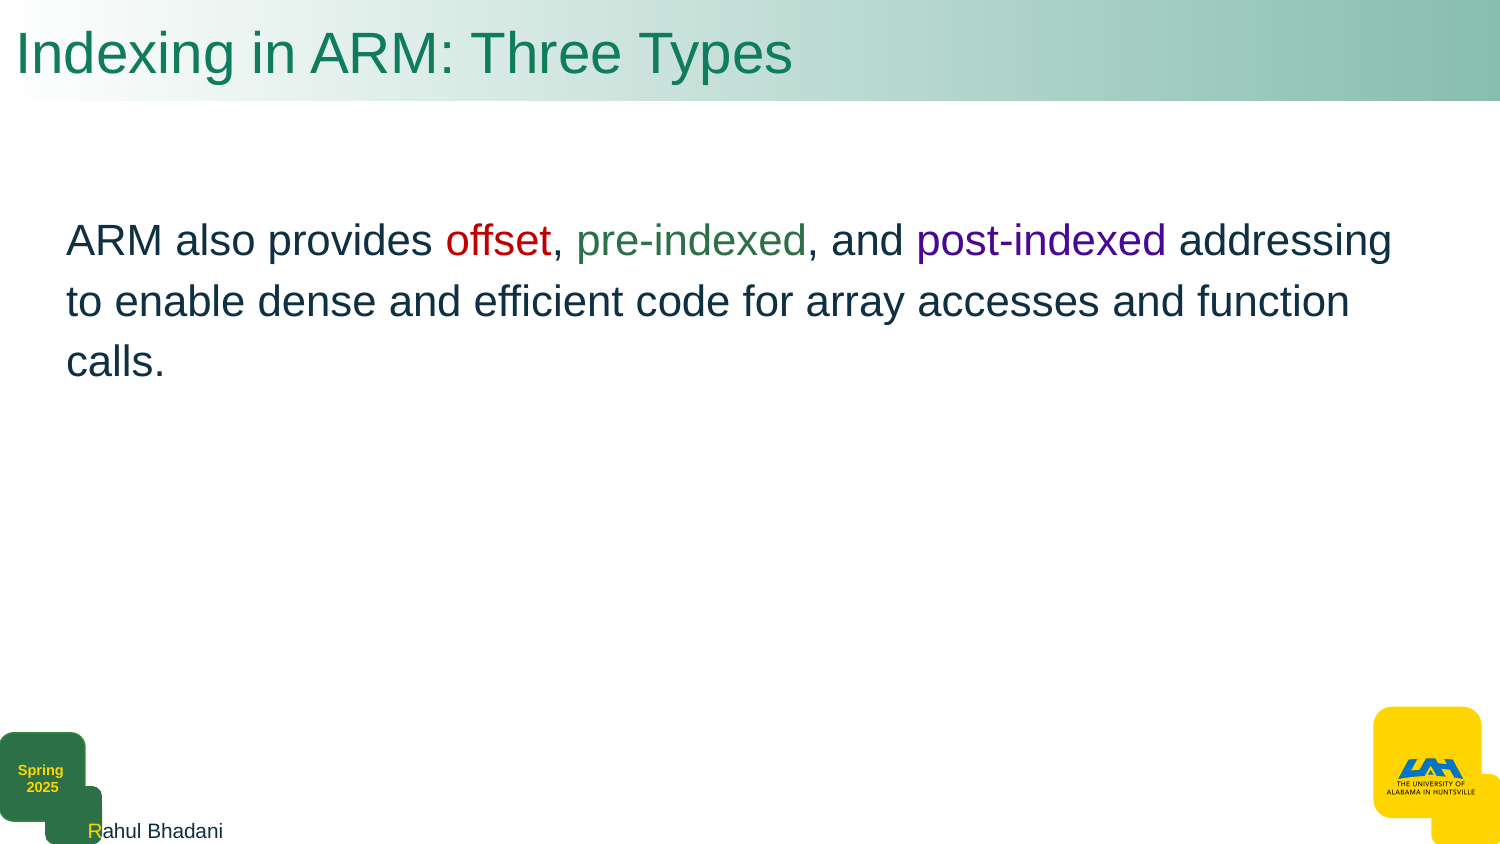

# Indexing in ARM: Three Types
ARM also provides offset, pre-indexed, and post-indexed addressing to enable dense and efficient code for array accesses and function calls.